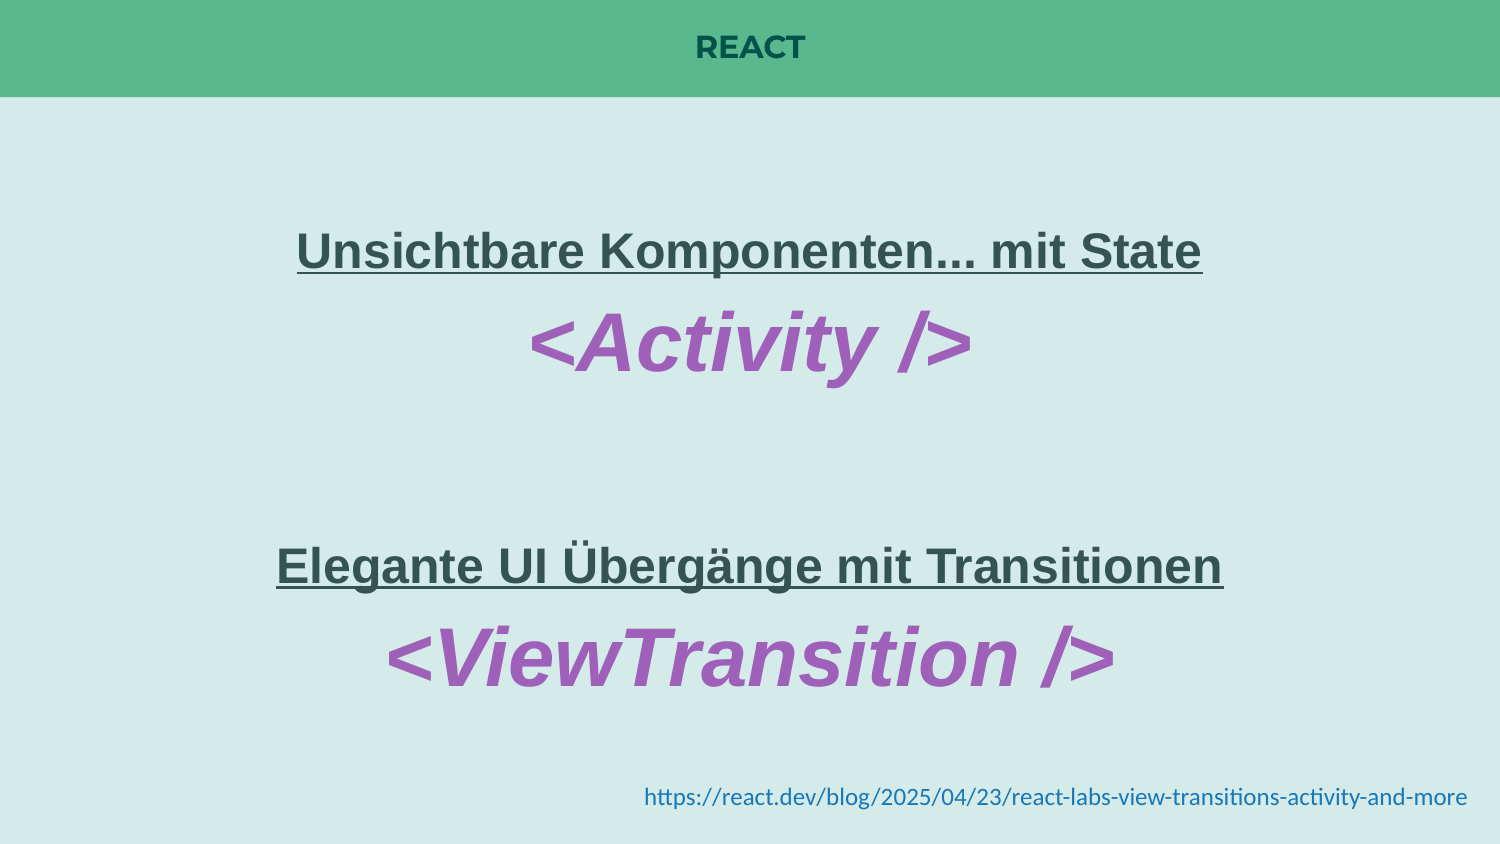

# React
Unsichtbare Komponenten... mit State
<Activity />
Elegante UI Übergänge mit Transitionen
<ViewTransition />
https://react.dev/blog/2025/04/23/react-labs-view-transitions-activity-and-more